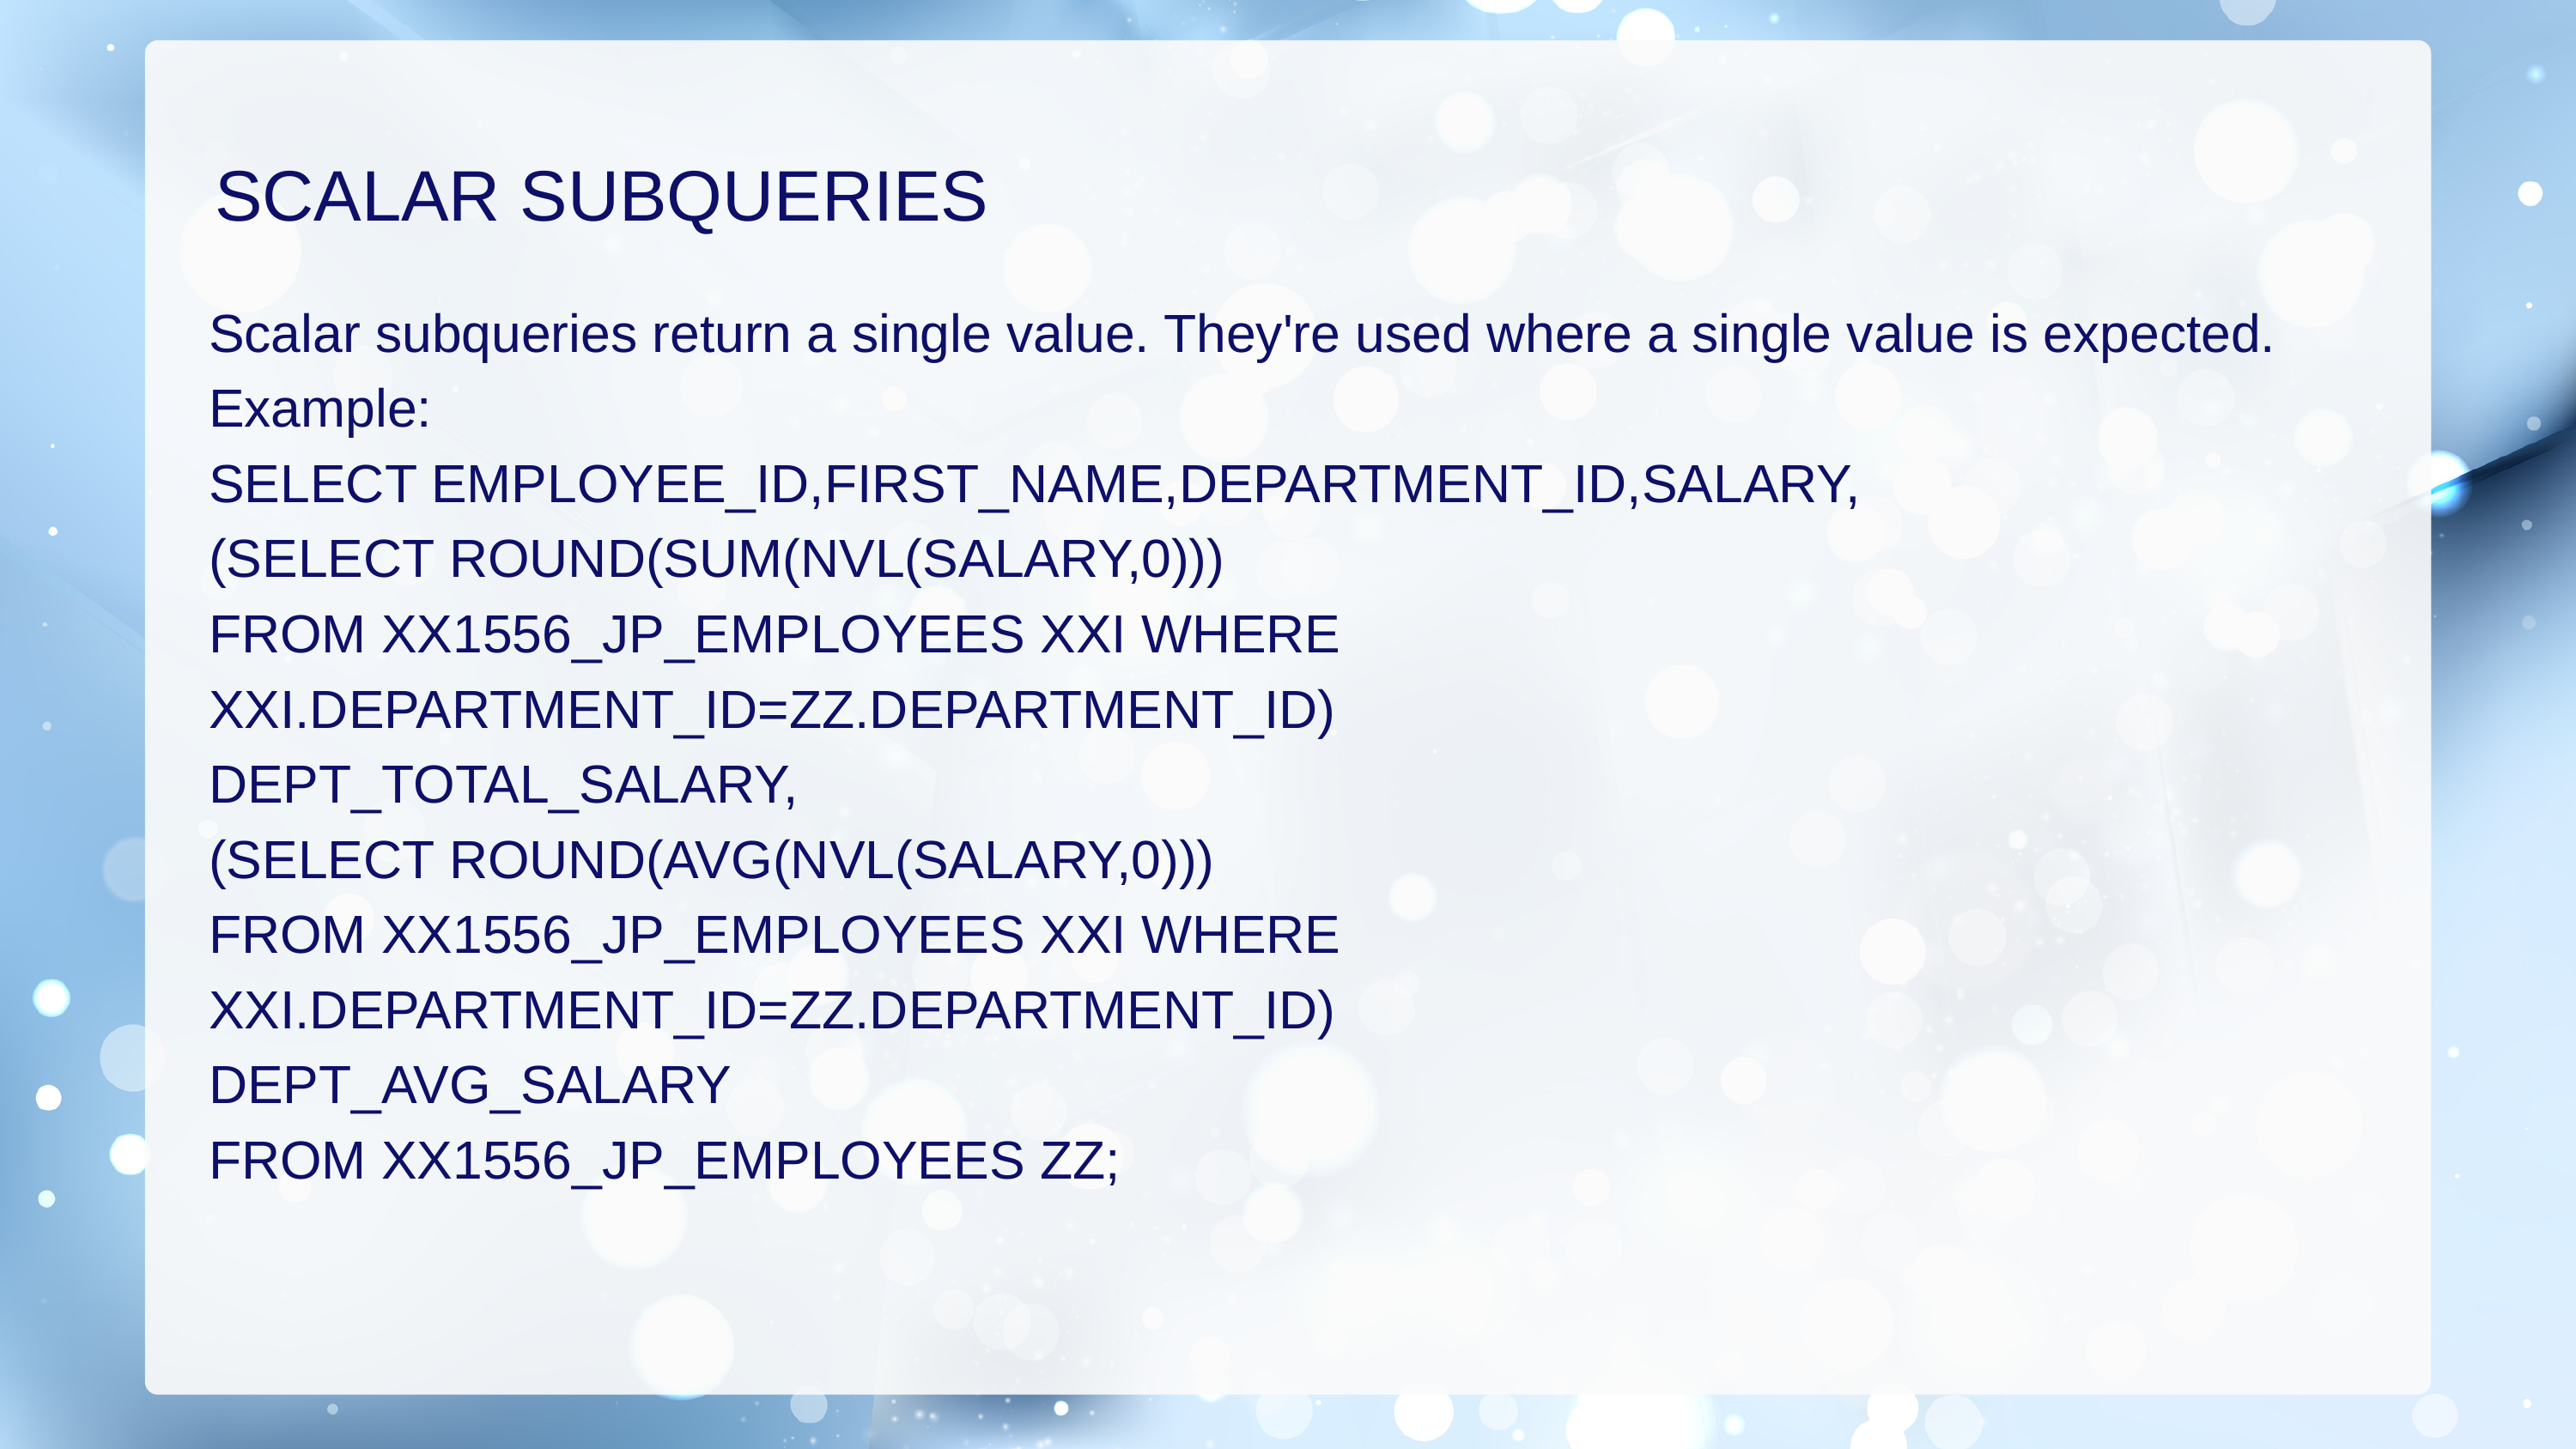

SCALAR SUBQUERIES
Scalar subqueries return a single value. They're used where a single value is expected.
Example:
SELECT EMPLOYEE_ID,FIRST_NAME,DEPARTMENT_ID,SALARY,
(SELECT ROUND(SUM(NVL(SALARY,0)))
FROM XX1556_JP_EMPLOYEES XXI WHERE XXI.DEPARTMENT_ID=ZZ.DEPARTMENT_ID)
DEPT_TOTAL_SALARY,
(SELECT ROUND(AVG(NVL(SALARY,0)))
FROM XX1556_JP_EMPLOYEES XXI WHERE XXI.DEPARTMENT_ID=ZZ.DEPARTMENT_ID)
DEPT_AVG_SALARY
FROM XX1556_JP_EMPLOYEES ZZ;